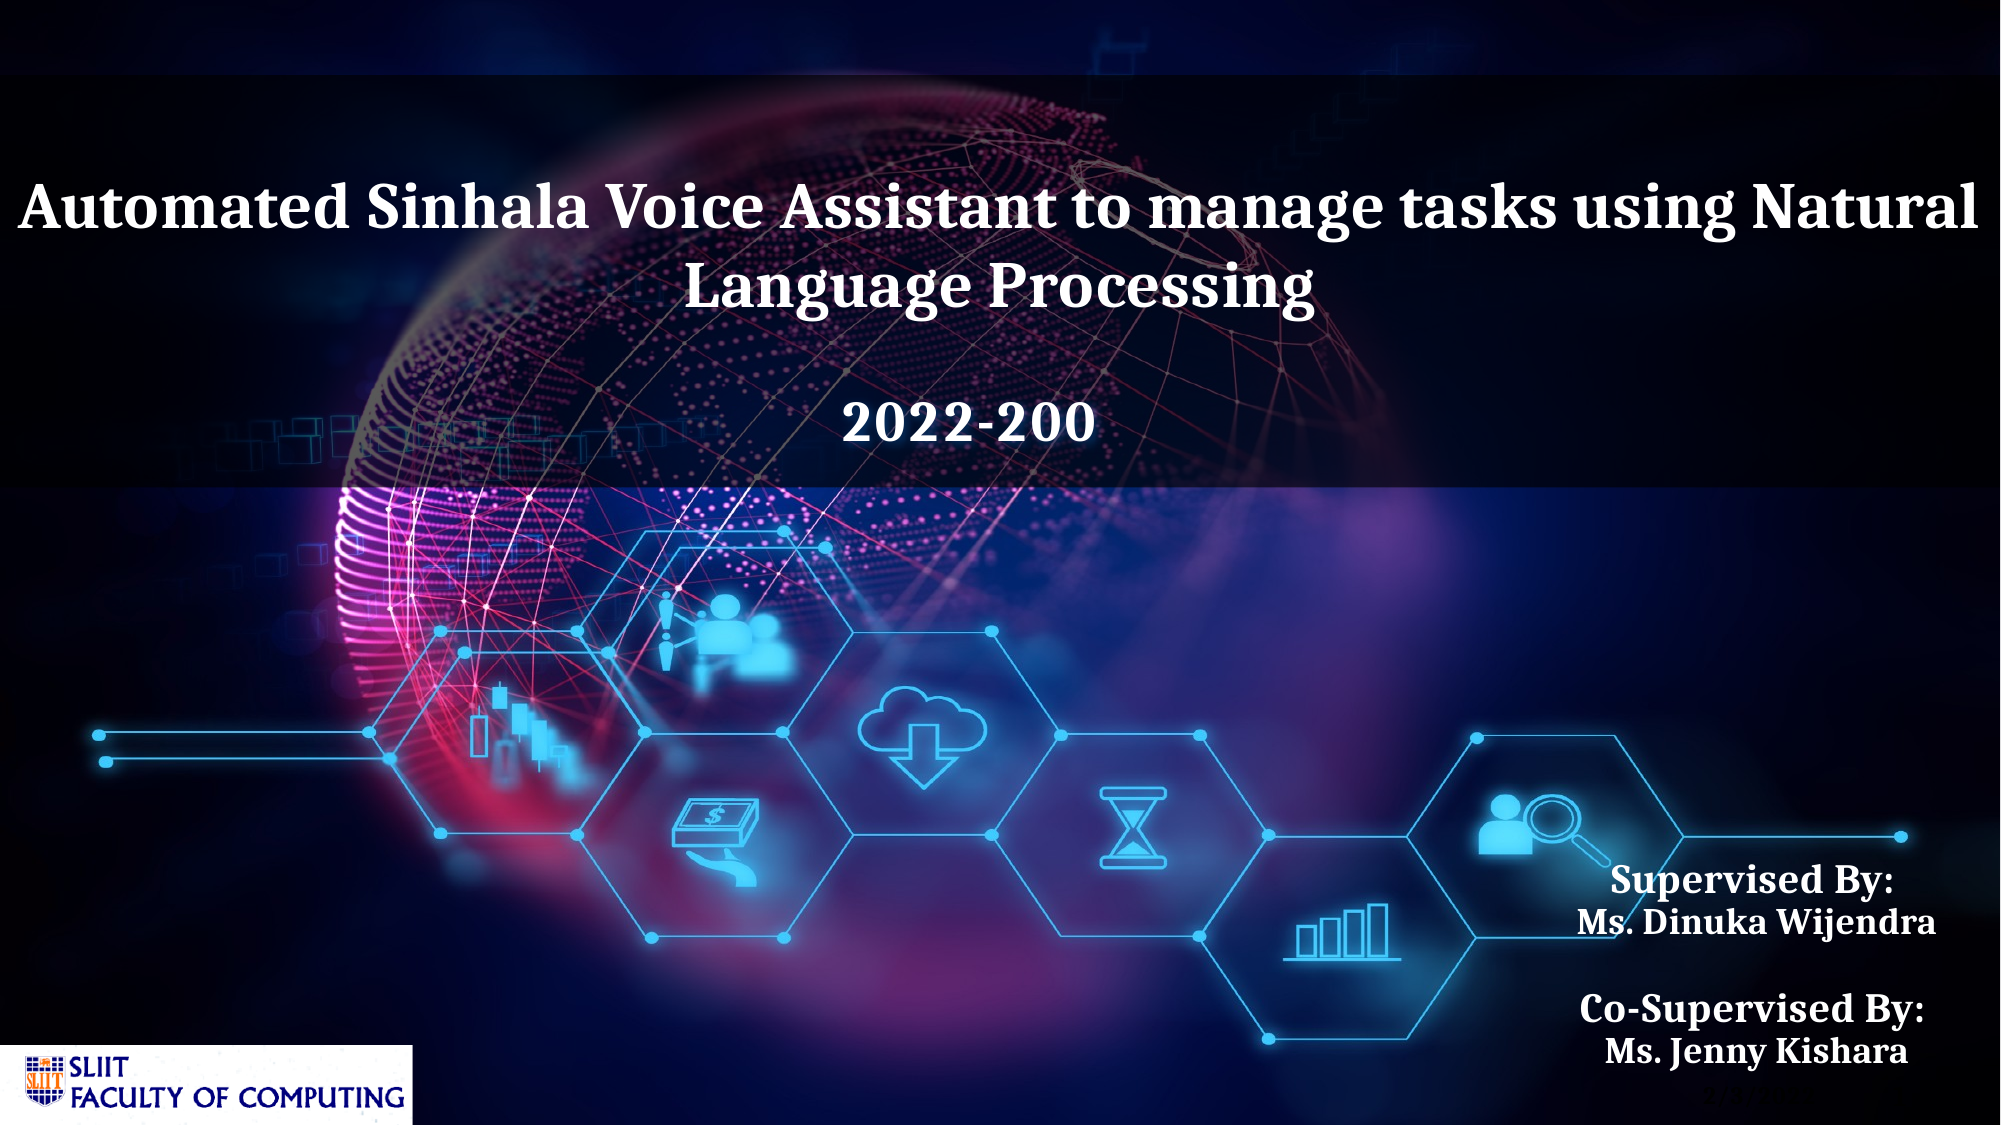

# Automated Sinhala Voice Assistant to manage tasks using Natural Language Processing
2022-200
Supervised By:
Ms. Dinuka Wijendra
Co-Supervised By:
Ms. Jenny Kishara